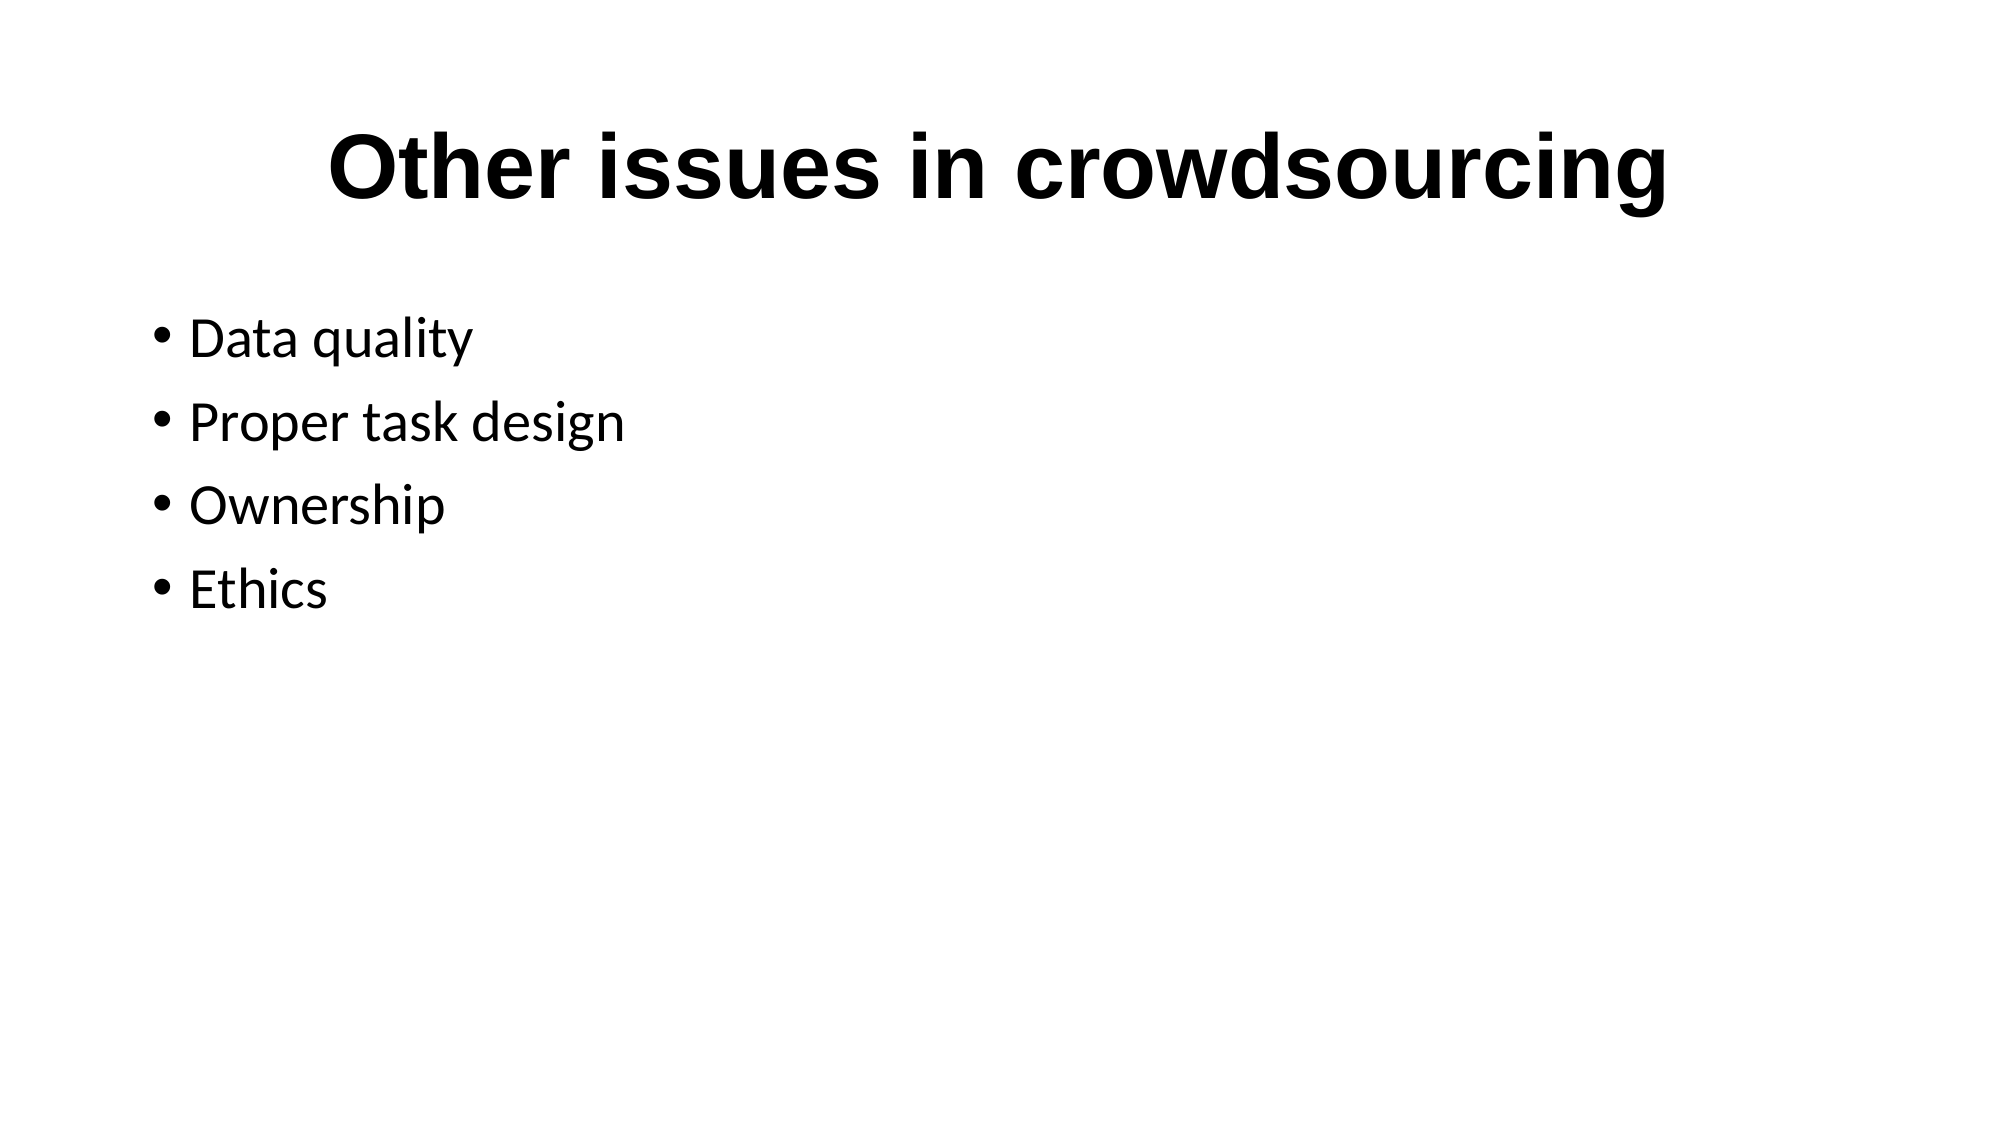

# Other issues in crowdsourcing
Data quality
Proper task design
Ownership
Ethics